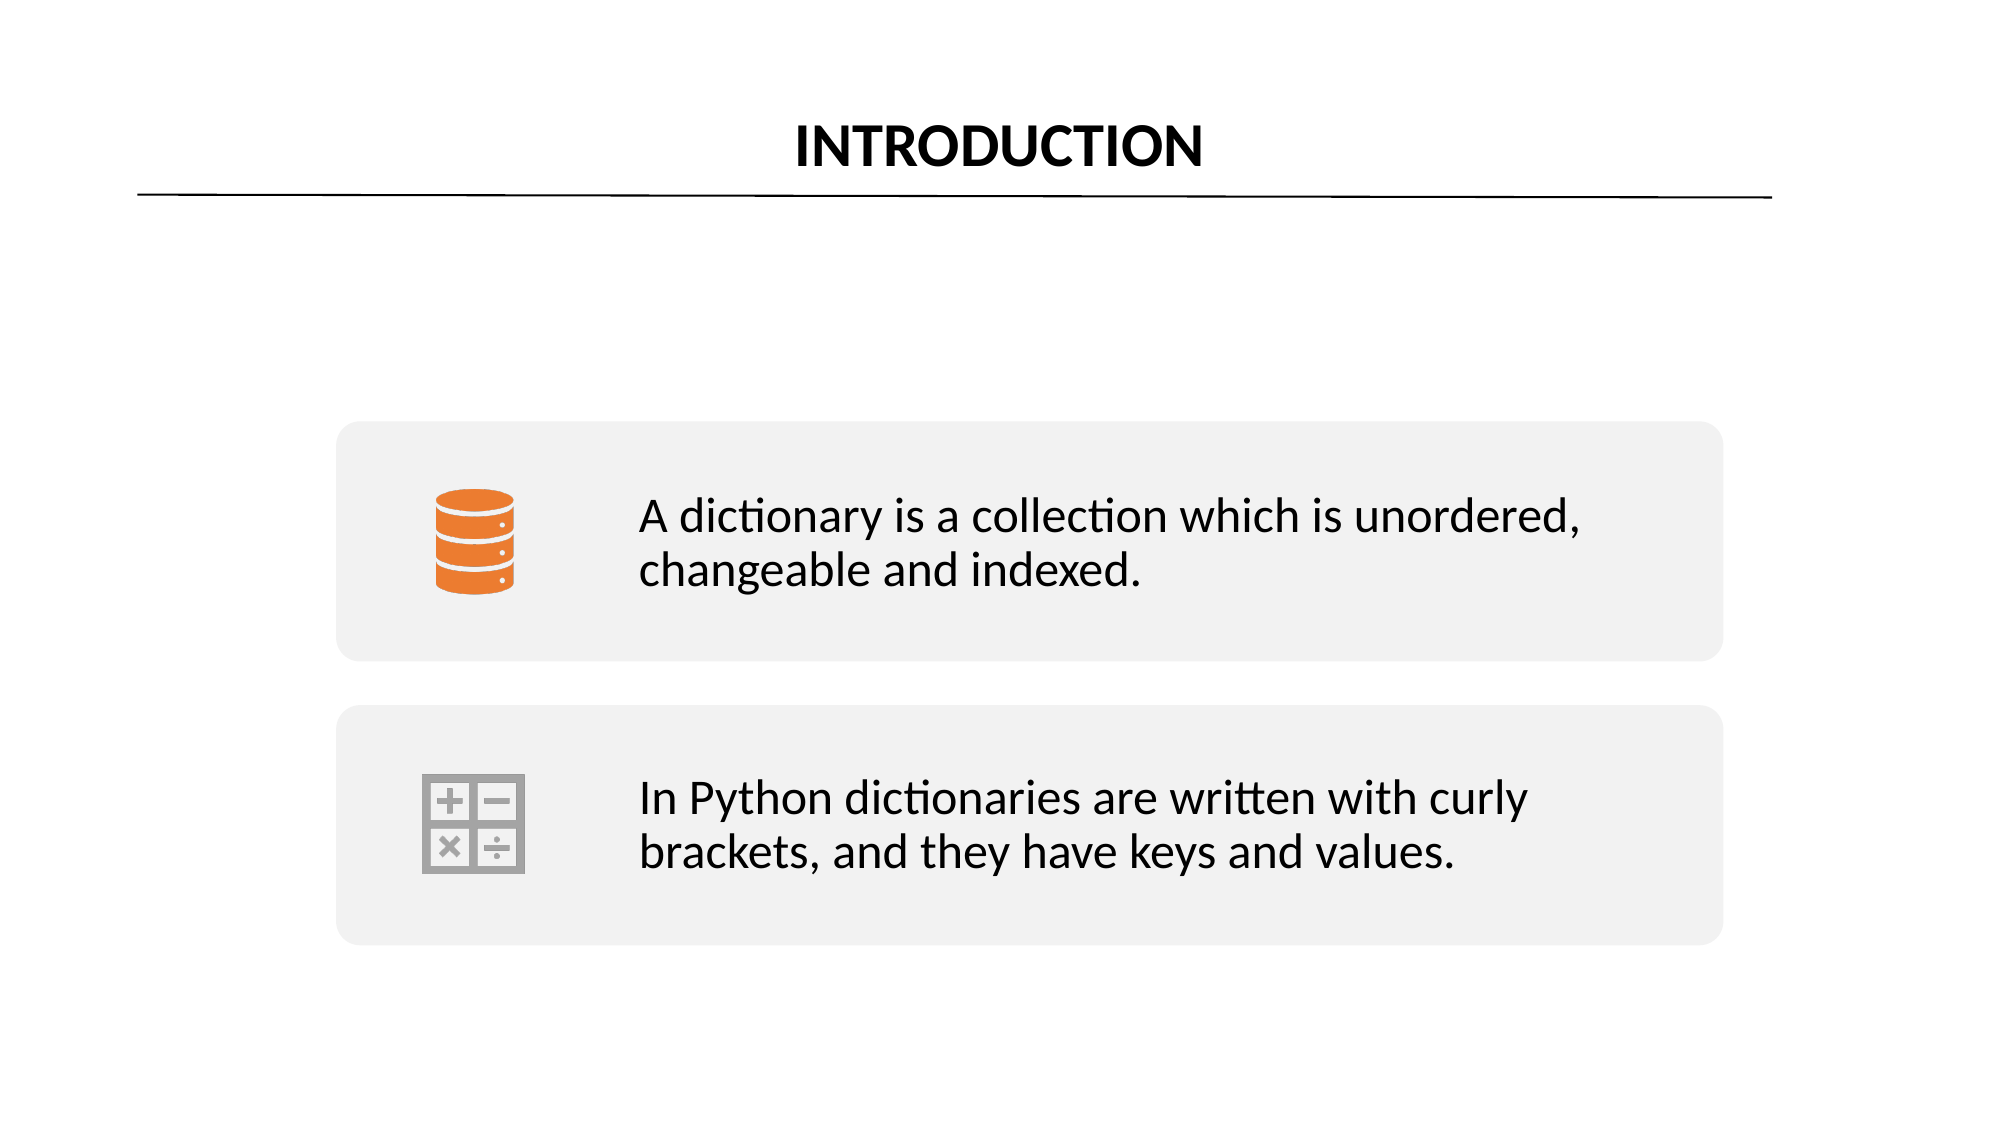

INTRODUCTION
A dictionary is a collection which is unordered, changeable and indexed.

In Python dictionaries are written with curly brackets, and they have keys and values.